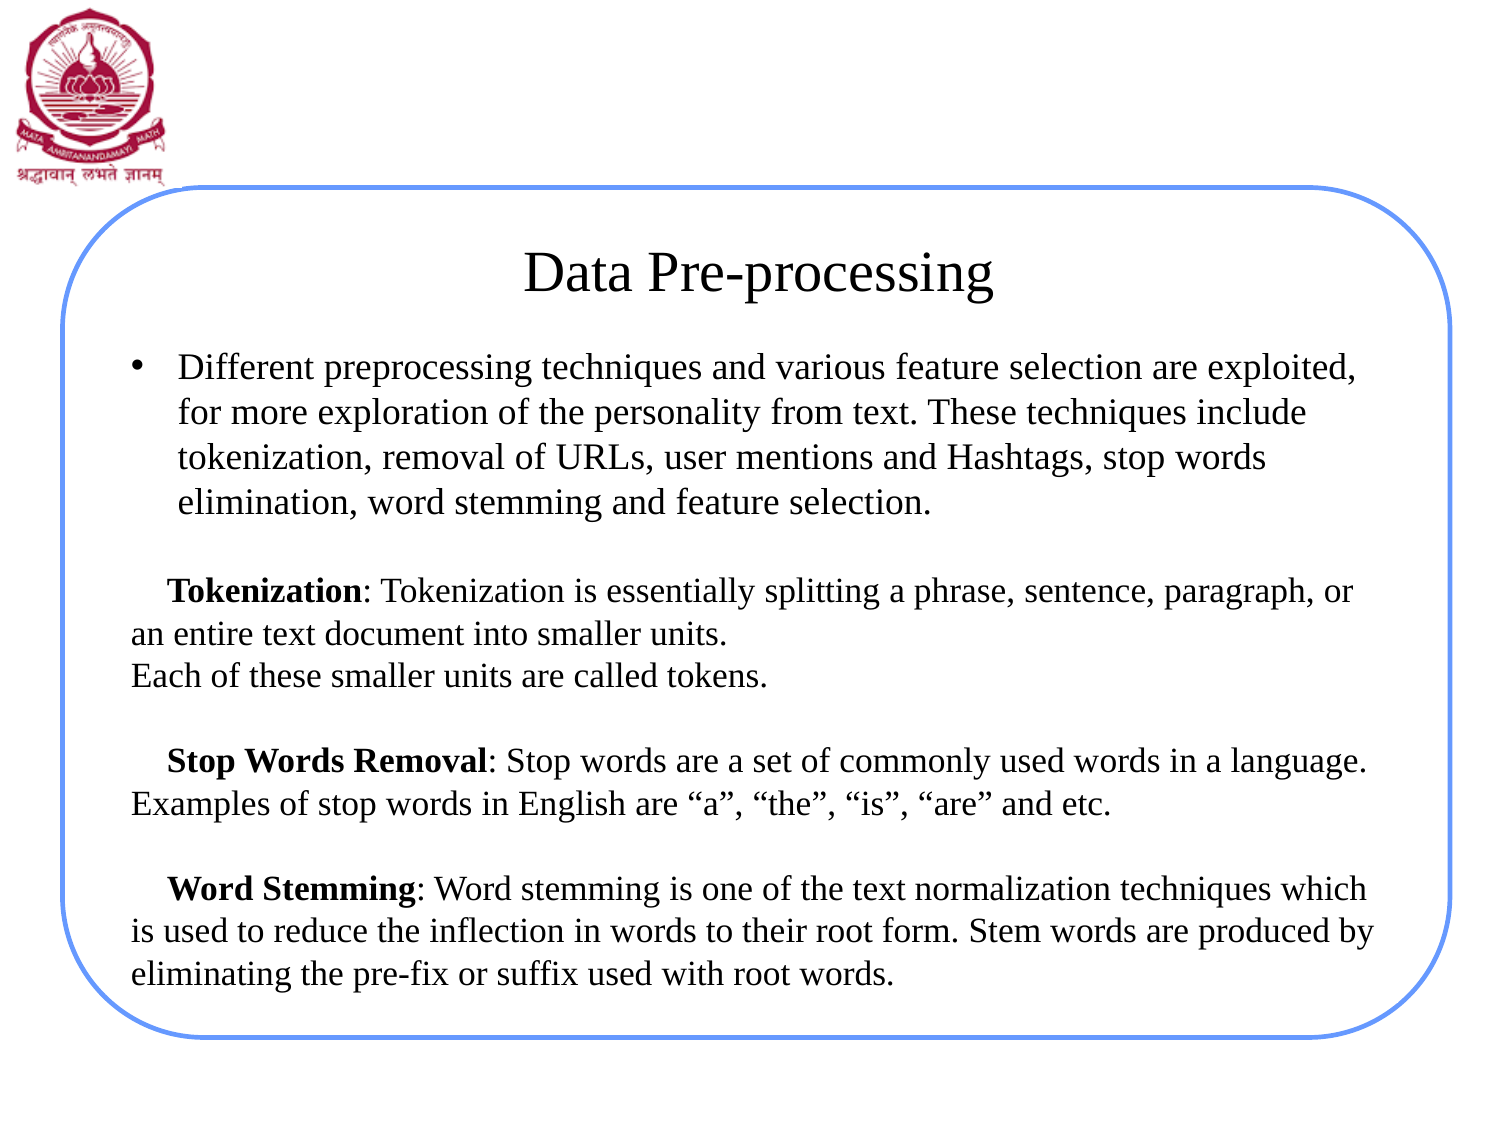

# Data Pre-processing
Different preprocessing techniques and various feature selection are exploited, for more exploration of the personality from text. These techniques include tokenization, removal of URLs, user mentions and Hashtags, stop words elimination, word stemming and feature selection.

    Tokenization: Tokenization is essentially splitting a phrase, sentence, paragraph, or an entire text document into smaller units.
Each of these smaller units are called tokens.

    Stop Words Removal: Stop words are a set of commonly used words in a language. Examples of stop words in English are “a”, “the”, “is”, “are” and etc.

    Word Stemming: Word stemming is one of the text normalization techniques which is used to reduce the inflection in words to their root form. Stem words are produced by eliminating the pre-fix or suffix used with root words.